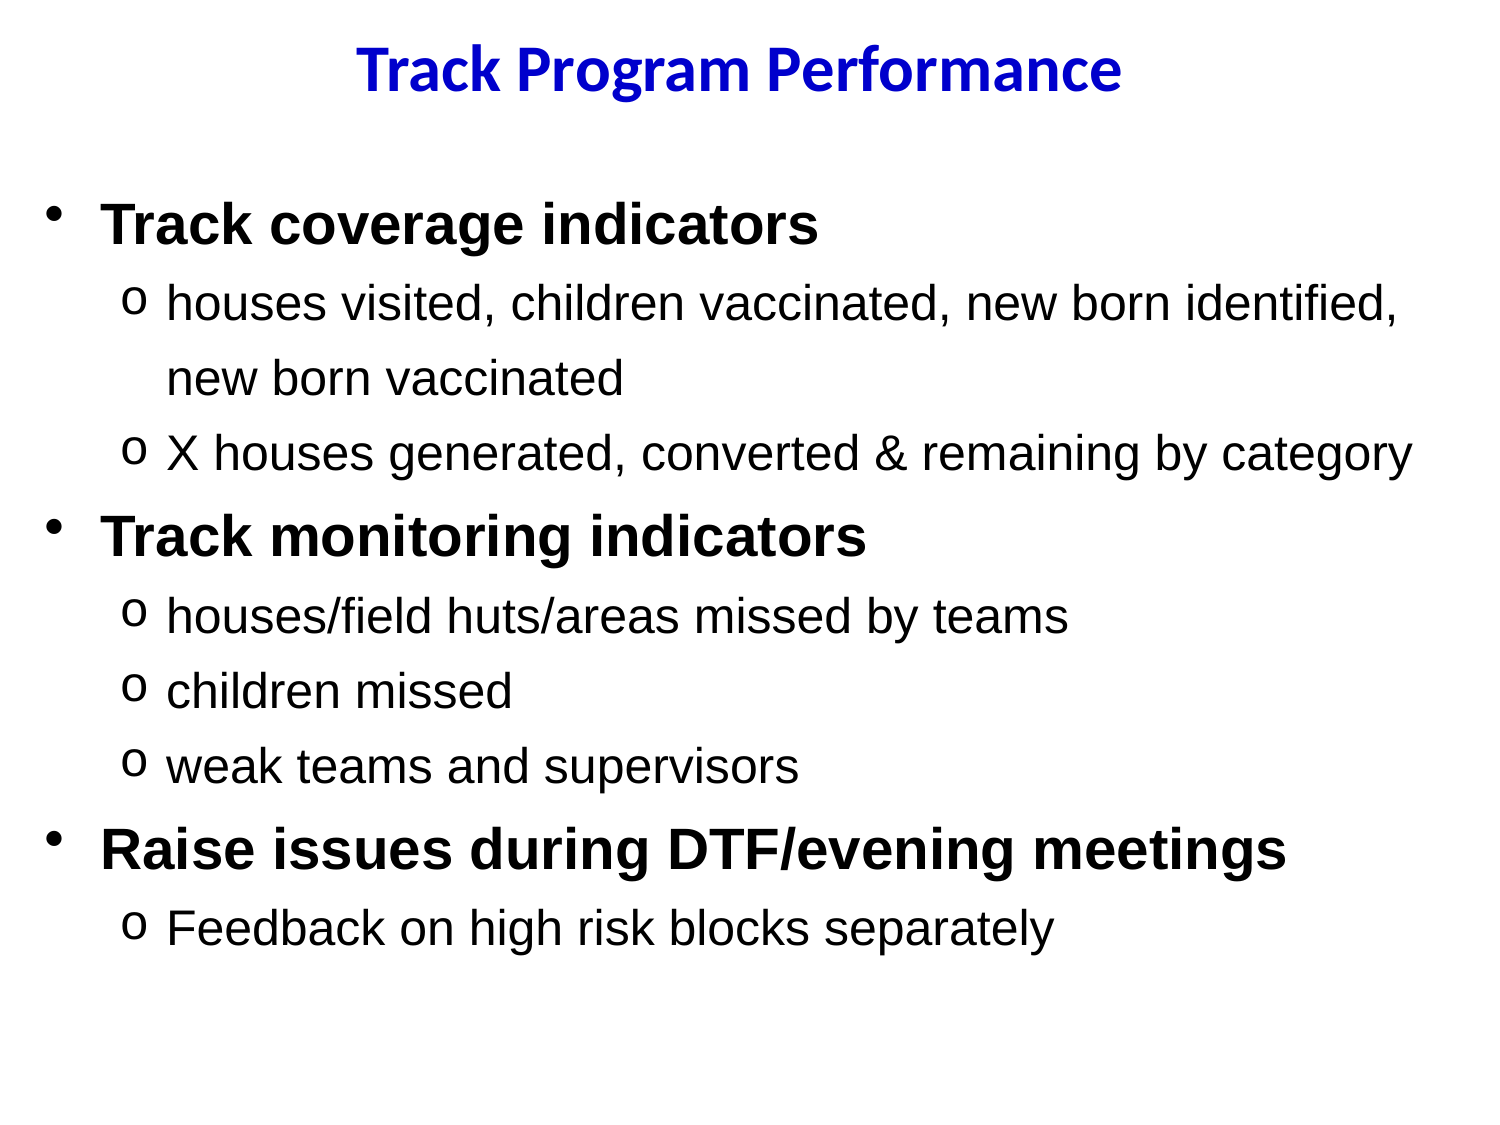

Track Program Performance
Track coverage indicators
houses visited, children vaccinated, new born identified, new born vaccinated
X houses generated, converted & remaining by category
Track monitoring indicators
houses/field huts/areas missed by teams
children missed
weak teams and supervisors
Raise issues during DTF/evening meetings
Feedback on high risk blocks separately